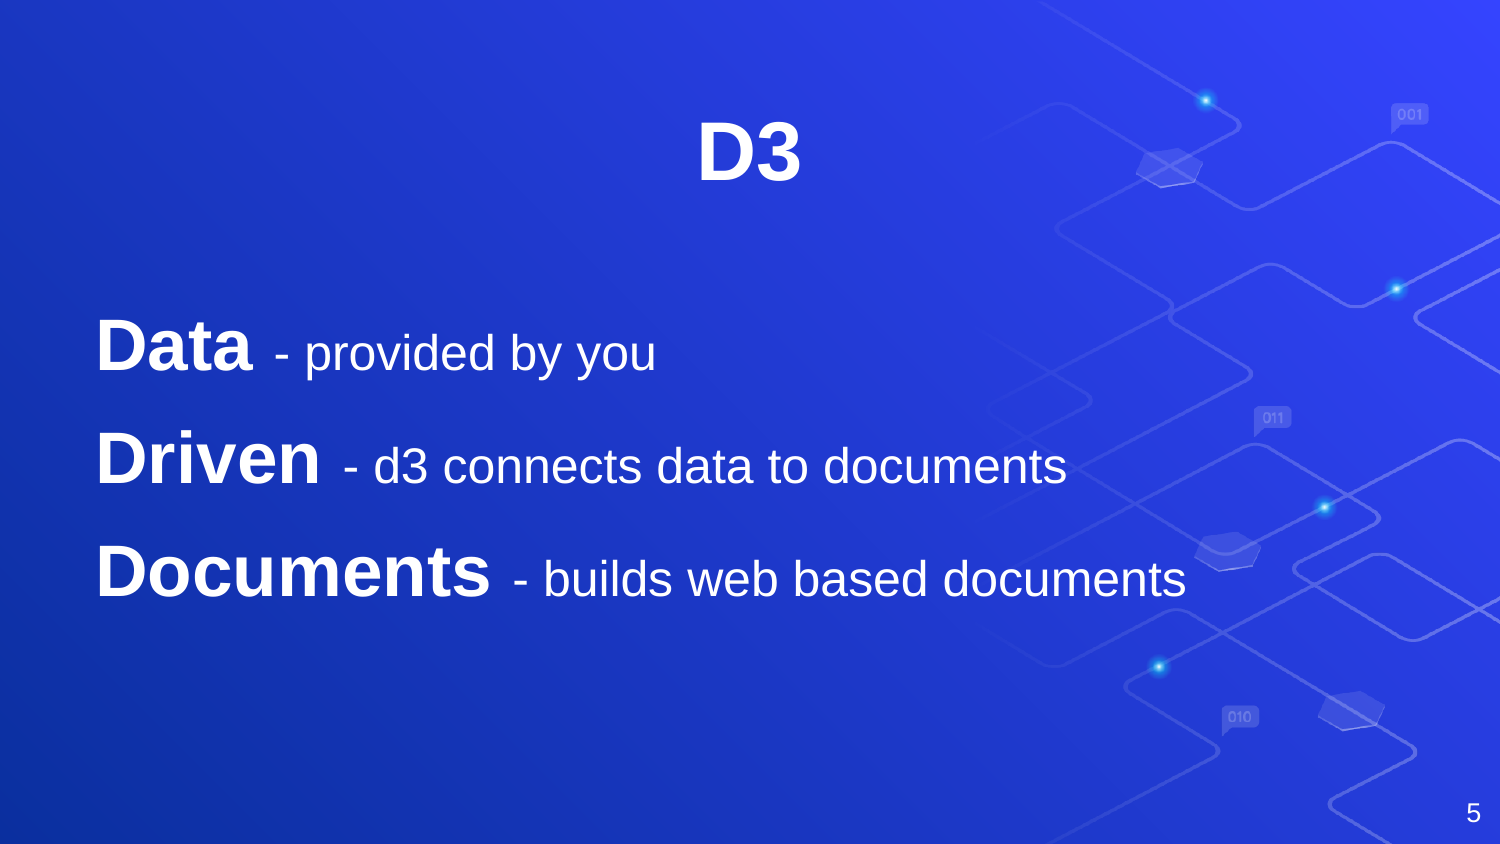

# D3

Data - provided by you
Driven - d3 connects data to documents
Documents - builds web based documents
5